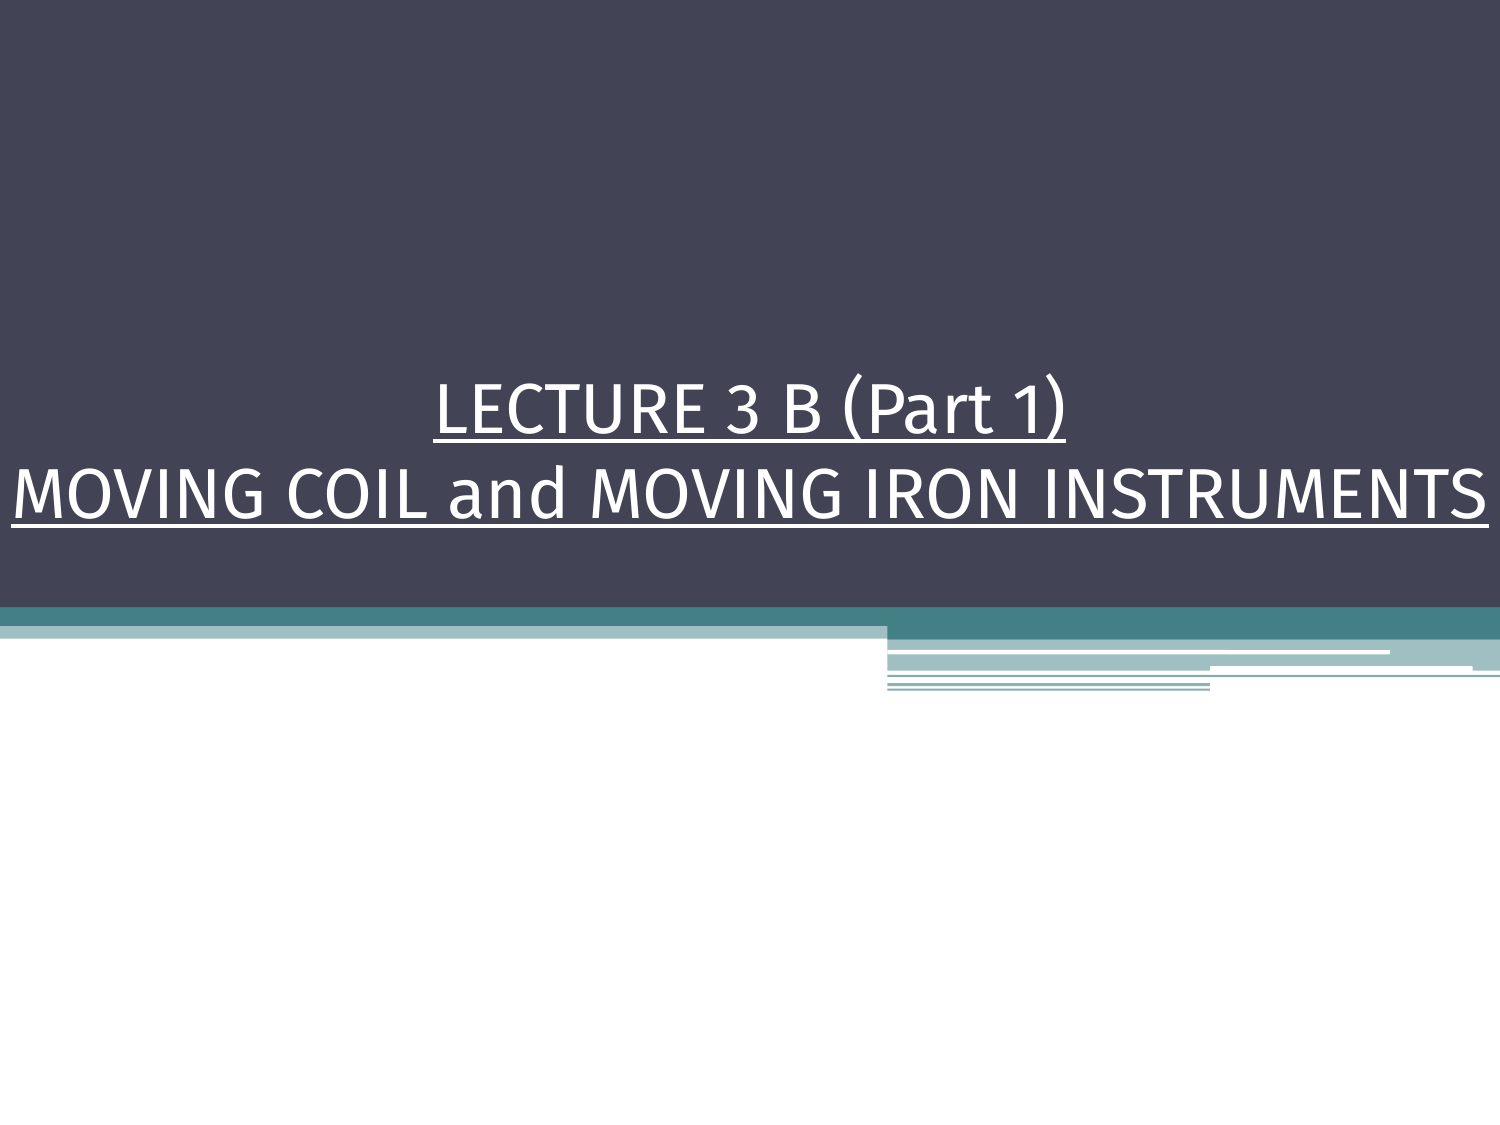

LECTURE 3 B (Part 1)
MOVING COIL and MOVING IRON INSTRUMENTS